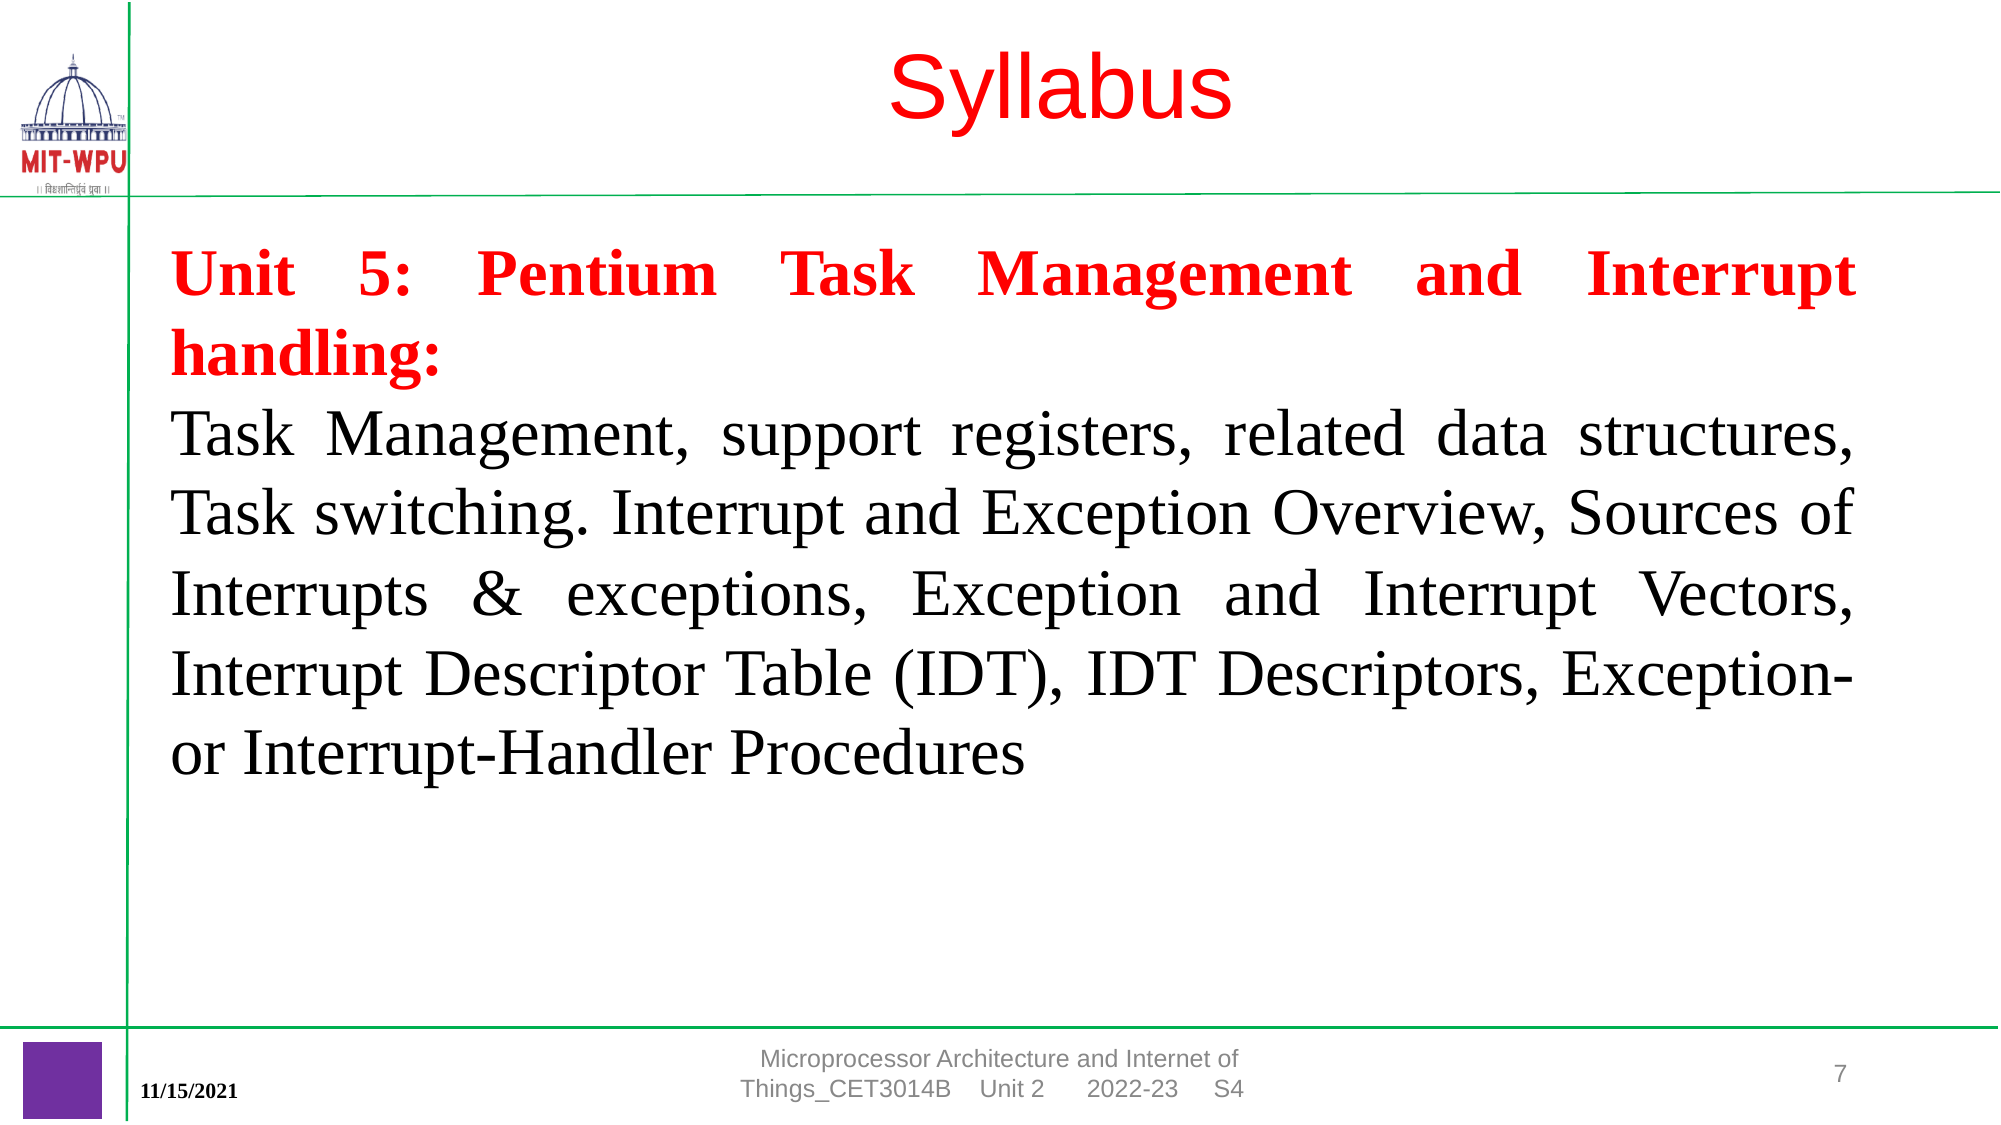

# Syllabus

Unit 5: Pentium Task Management and Interrupt handling:
Task Management, support registers, related data structures, Task switching. Interrupt and Exception Overview, Sources of Interrupts & exceptions, Exception and Interrupt Vectors, Interrupt Descriptor Table (IDT), IDT Descriptors, Exception- or Interrupt-Handler Procedures

Microprocessor Architecture and Internet of Things_CET3014B    Unit 2      2022-23     S4
7
11/15/2021